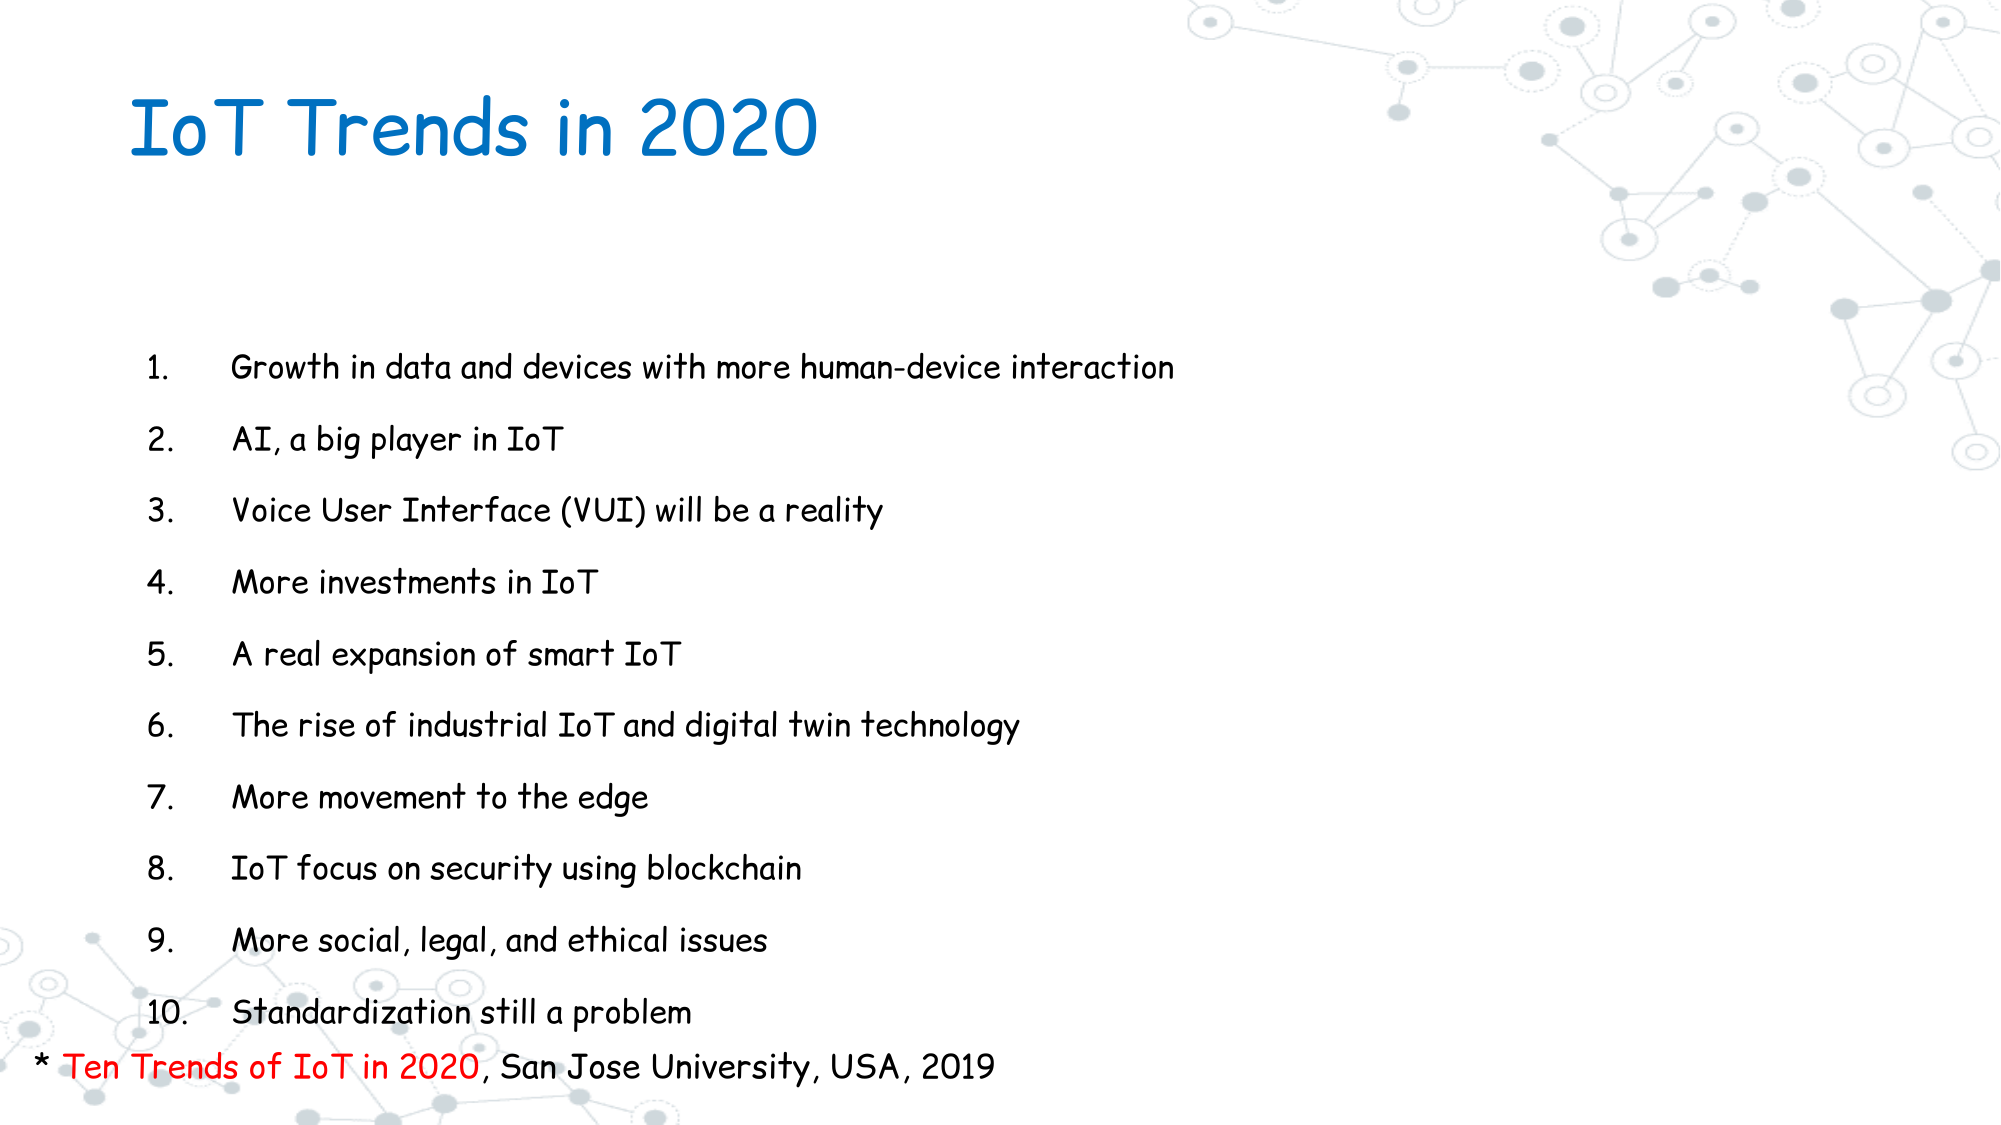

# IoT Trends in 2020
Growth in data and devices with more human-device interaction
AI, a big player in IoT
Voice User Interface (VUI) will be a reality
More investments in IoT
A real expansion of smart IoT
The rise of industrial IoT and digital twin technology
More movement to the edge
IoT focus on security using blockchain
More social, legal, and ethical issues
Standardization still a problem

* Ten Trends of IoT in 2020, San Jose University, USA, 2019